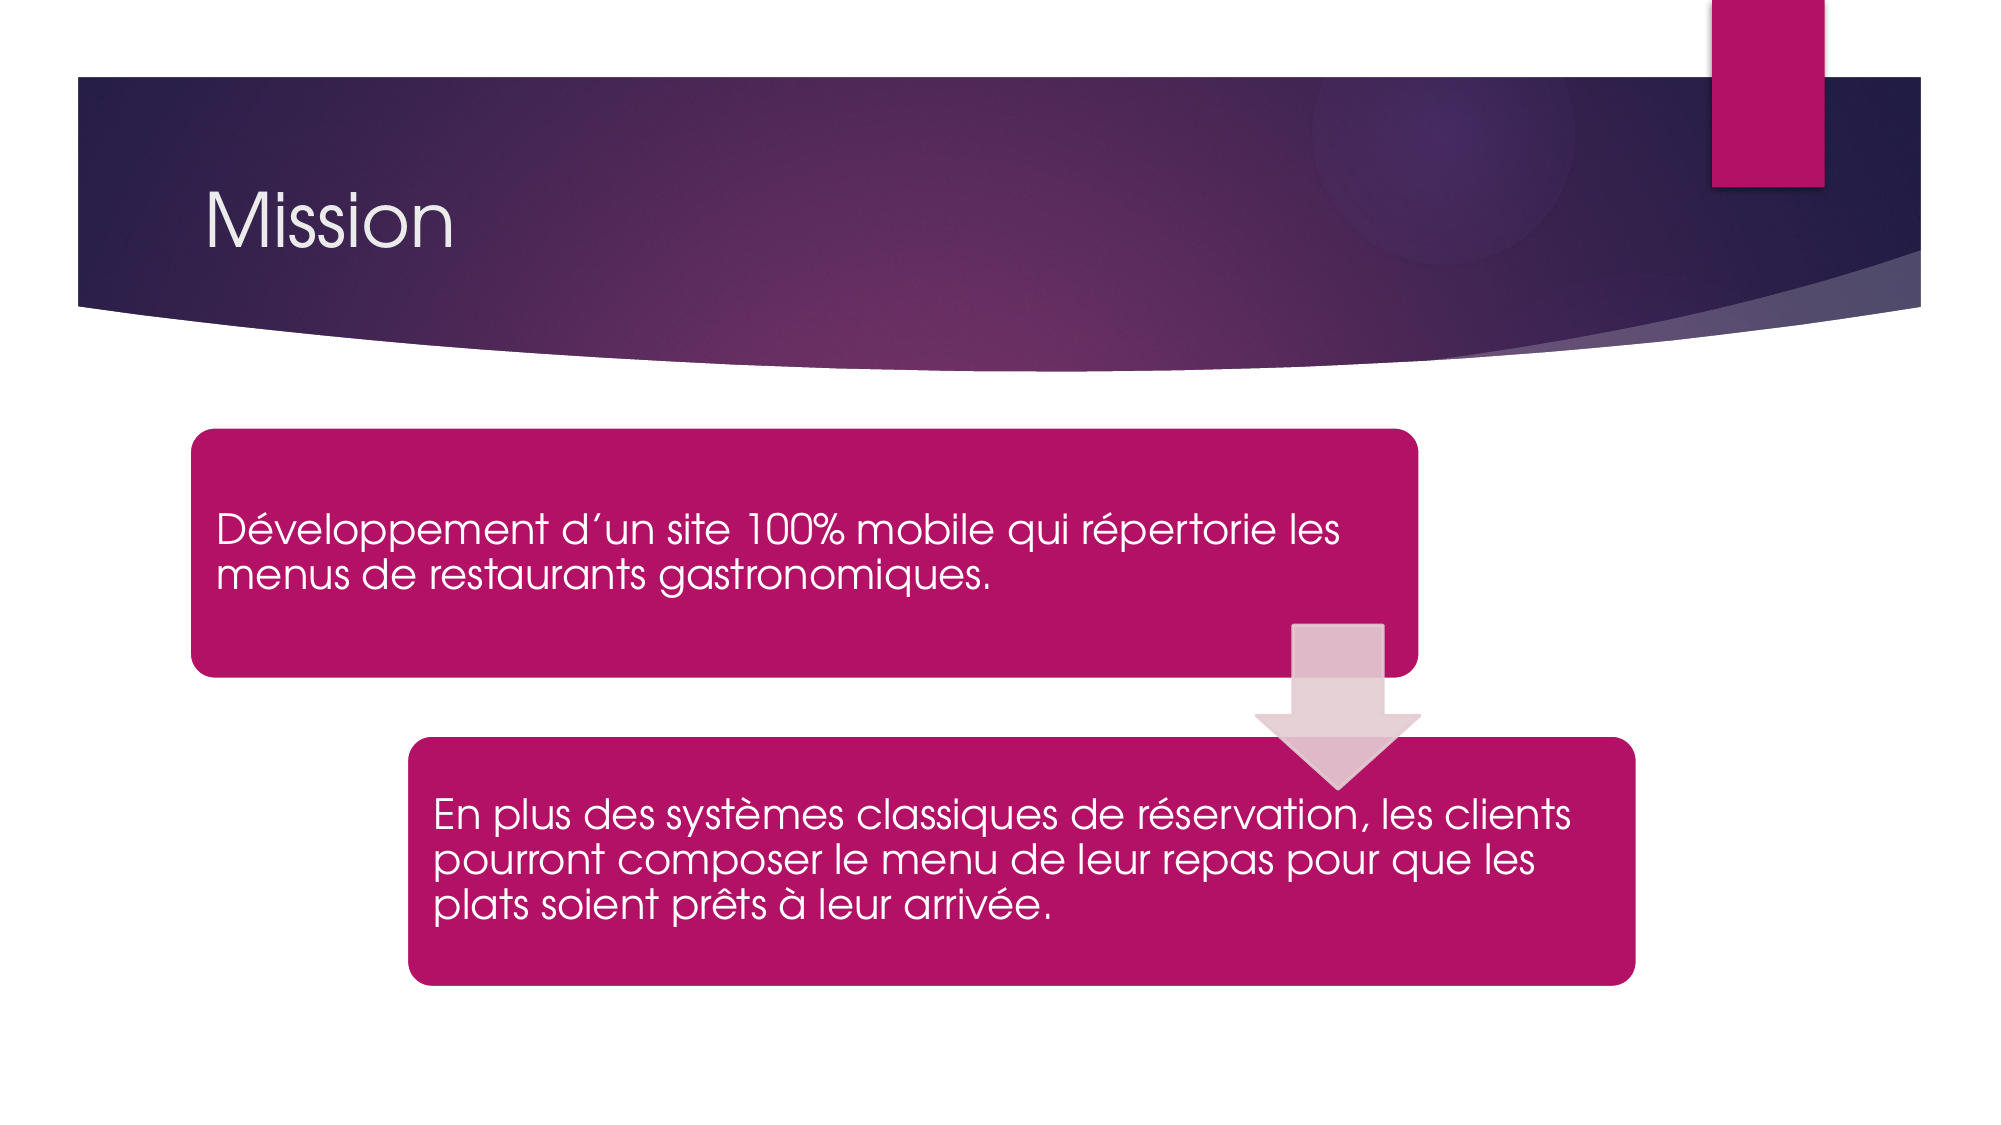

# Mission
Développement d’un site 100% mobile qui répertorie les menus de restaurants gastronomiques.
En plus des systèmes classiques de réservation, les clients pourront composer le menu de leur repas pour que les plats soient prêts à leur arrivée.